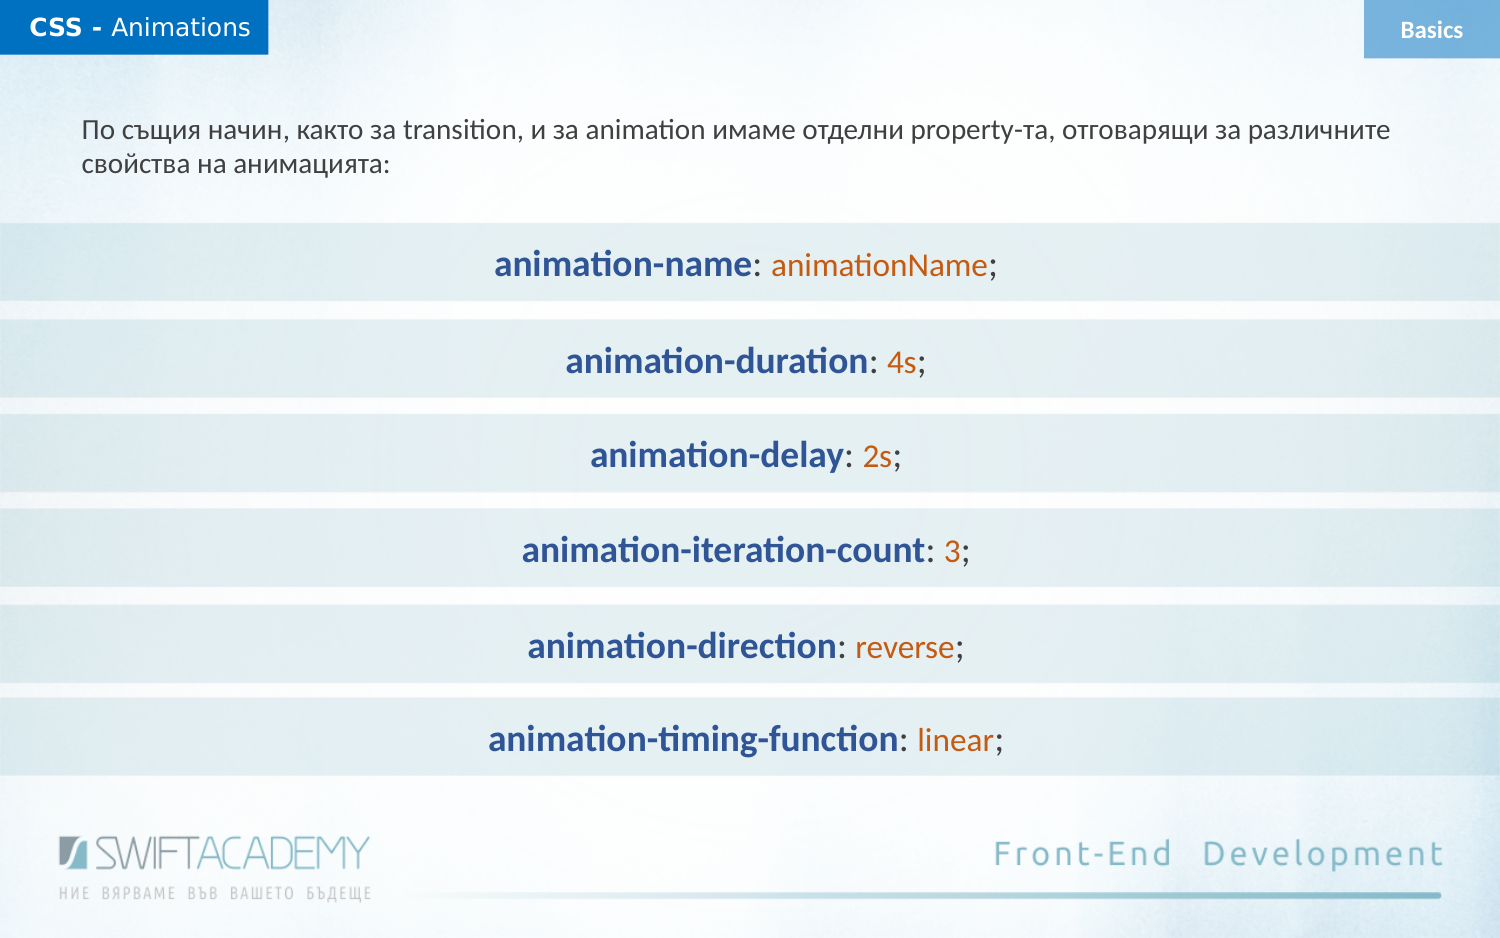

CSS - Animations
Basics
По същия начин, както за transition, и за animation имаме отделни property-та, отговарящи за различните свойства на анимацията:

animation-name: animationName;

animation-duration: 4s;

animation-delay: 2s;

animation-iteration-count: 3;

animation-direction: reverse;

animation-timing-function: linear;